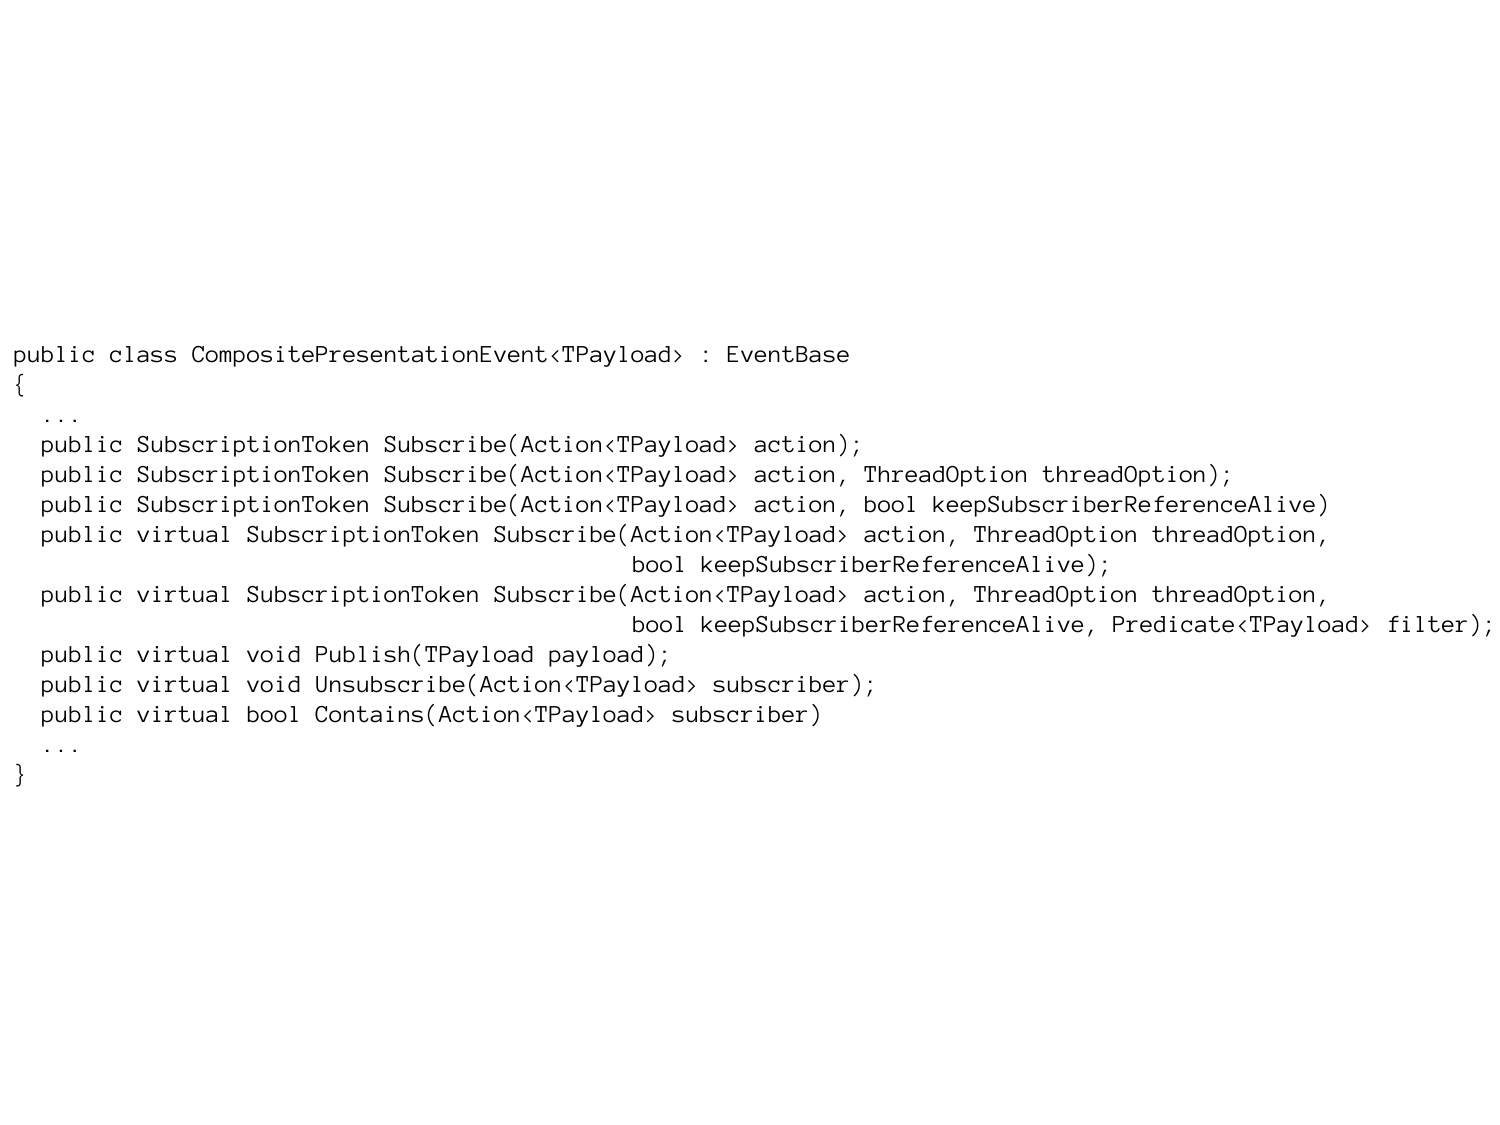

public class CompositePresentationEvent<TPayload> : EventBase
  {
    ...
    public SubscriptionToken Subscribe(Action<TPayload> action);
    public SubscriptionToken Subscribe(Action<TPayload> action, ThreadOption threadOption);
    public SubscriptionToken Subscribe(Action<TPayload> action, bool keepSubscriberReferenceAlive)
    public virtual SubscriptionToken Subscribe(Action<TPayload> action, ThreadOption threadOption,
                                               bool keepSubscriberReferenceAlive);
    public virtual SubscriptionToken Subscribe(Action<TPayload> action, ThreadOption threadOption,
                                               bool keepSubscriberReferenceAlive, Predicate<TPayload> filter);
    public virtual void Publish(TPayload payload);
    public virtual void Unsubscribe(Action<TPayload> subscriber);
    public virtual bool Contains(Action<TPayload> subscriber)
    ...
  }